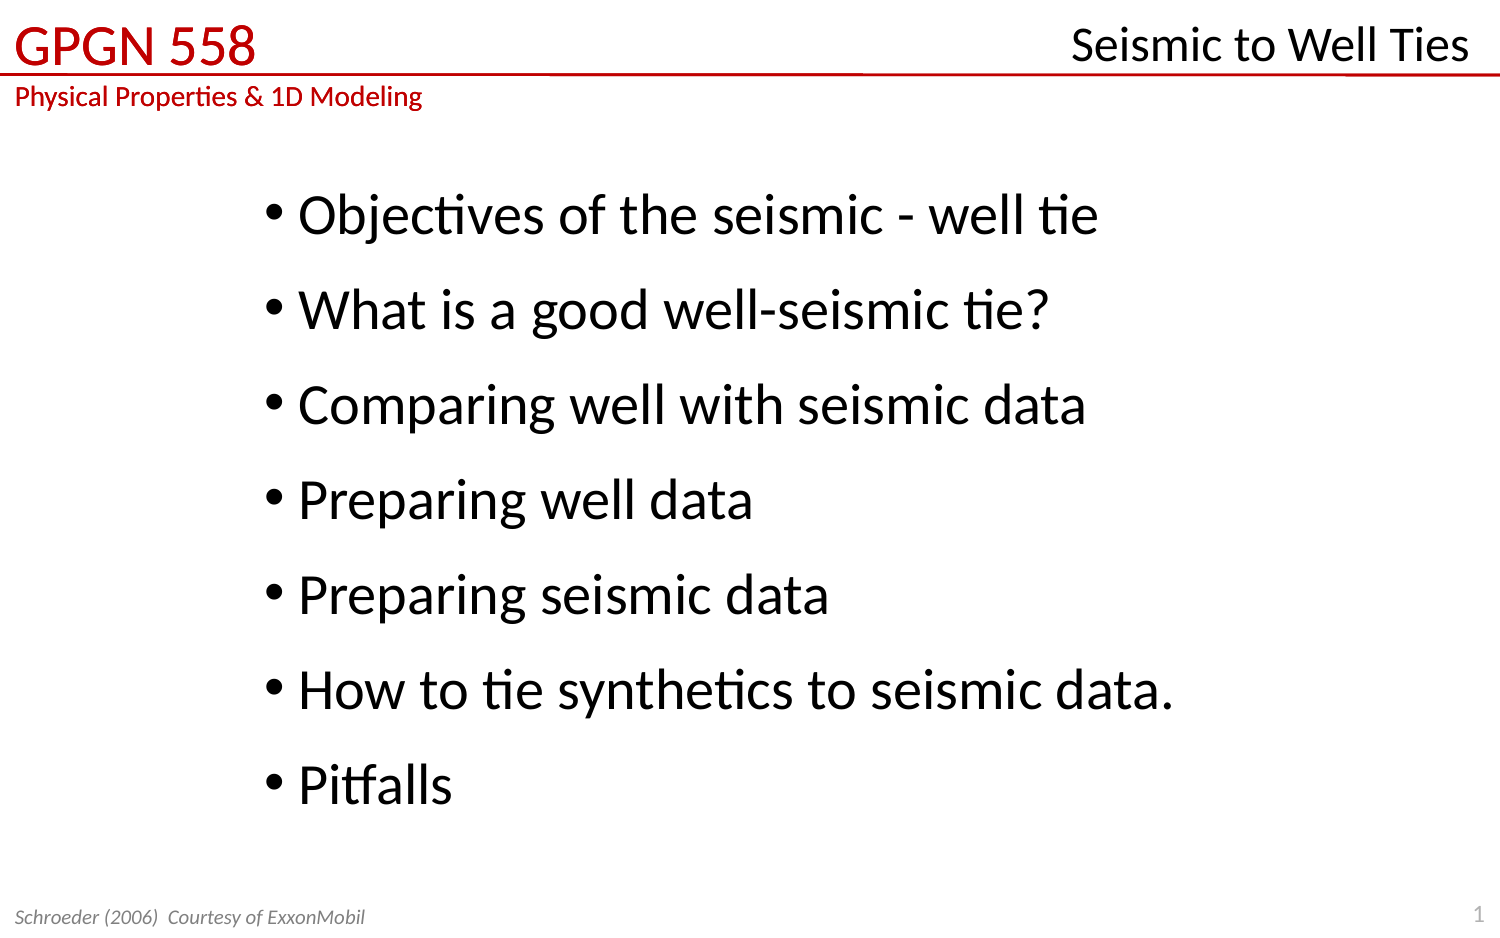

# Seismic to Well Ties
 Objectives of the seismic - well tie
 What is a good well-seismic tie?
 Comparing well with seismic data
 Preparing well data
 Preparing seismic data
 How to tie synthetics to seismic data.
 Pitfalls
1
Schroeder (2006)  Courtesy of ExxonMobil